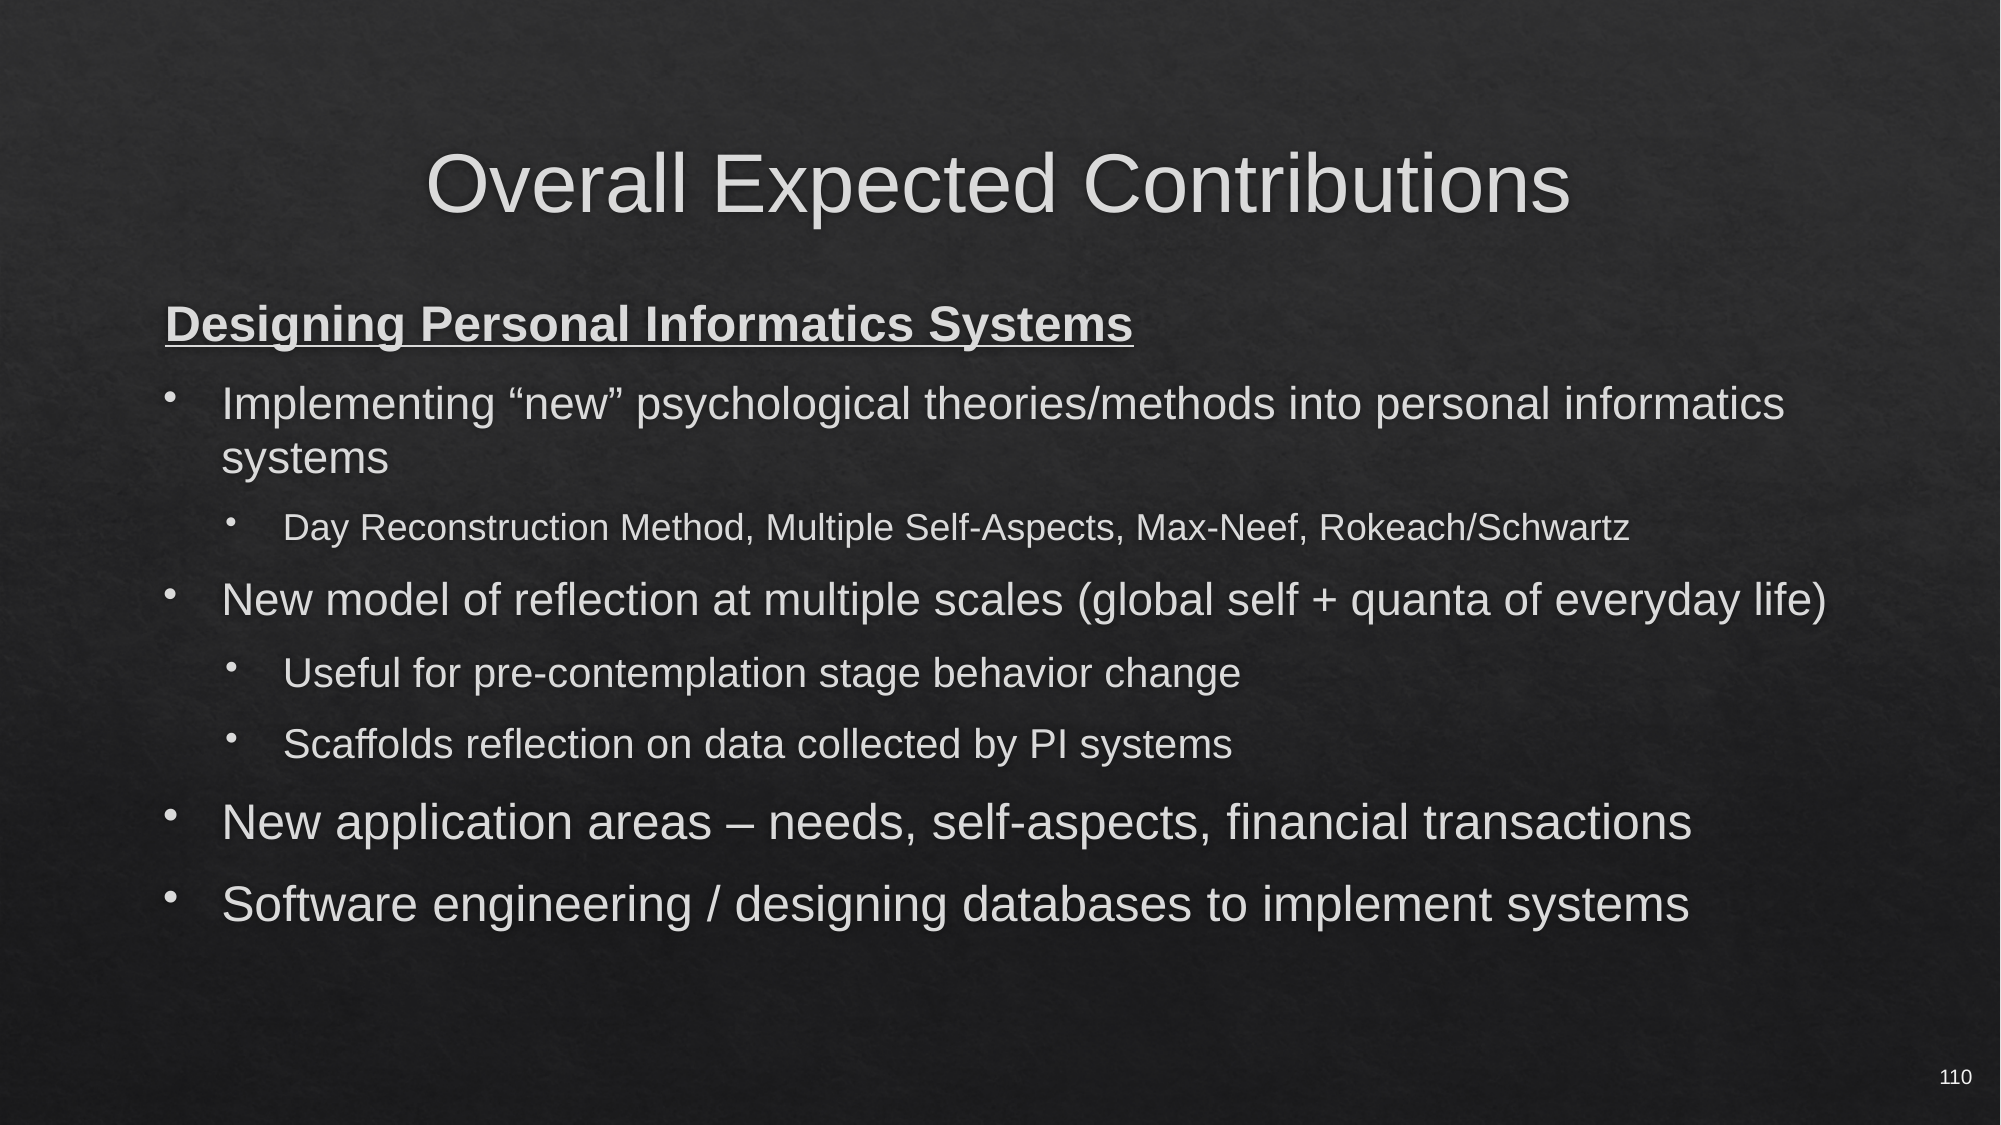

# Overall Expected Contributions
Designing Personal Informatics Systems
Implementing “new” psychological theories/methods into personal informatics systems
Day Reconstruction Method, Multiple Self-Aspects, Max-Neef, Rokeach/Schwartz
New model of reflection at multiple scales (global self + quanta of everyday life)
Useful for pre-contemplation stage behavior change
Scaffolds reflection on data collected by PI systems
New application areas – needs, self-aspects, financial transactions
Software engineering / designing databases to implement systems

110